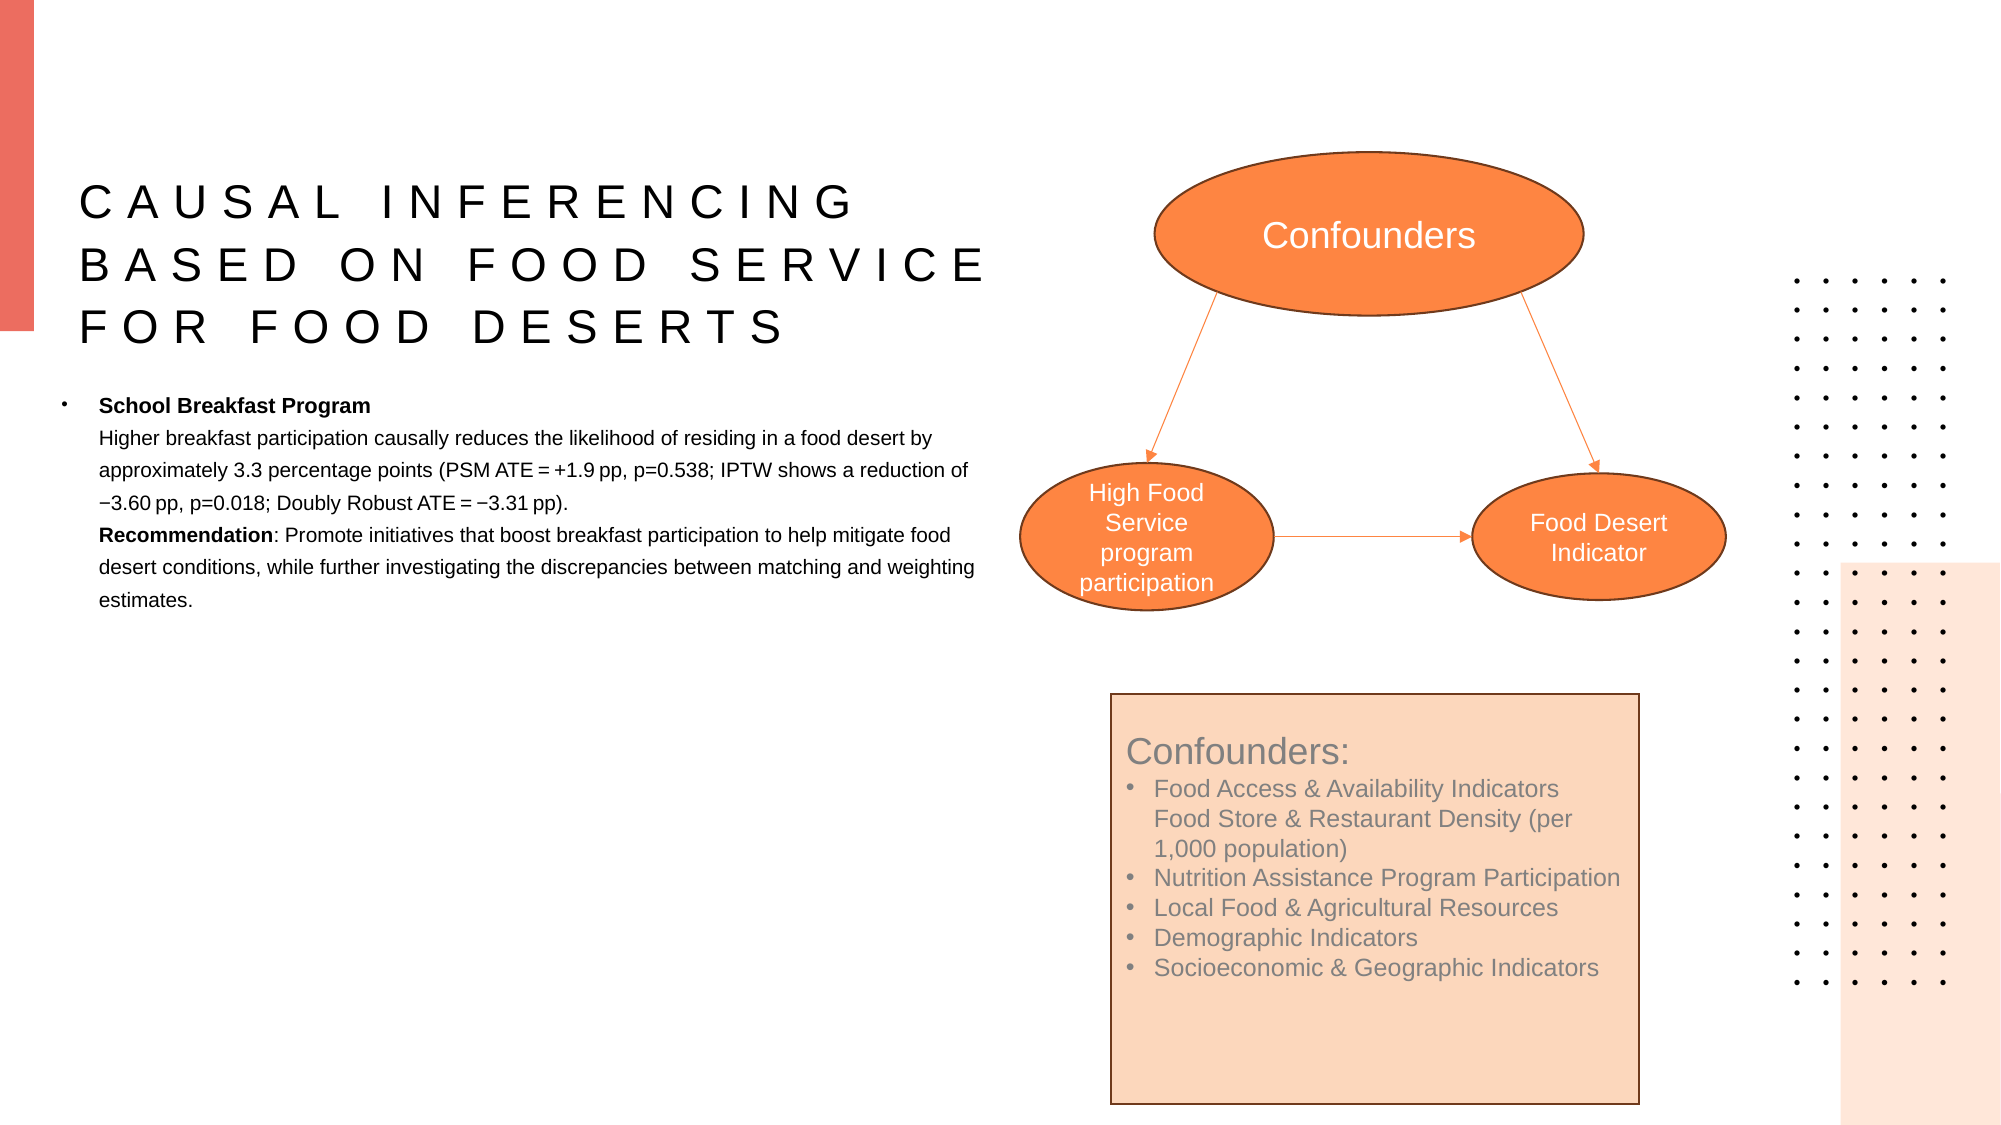

# Causal Inferencing based on Food Service for food deserts
Confounders

School Breakfast Program
Higher breakfast participation causally reduces the likelihood of residing in a food desert by approximately 3.3 percentage points (PSM ATE = +1.9 pp, p=0.538; IPTW shows a reduction of −3.60 pp, p=0.018; Doubly Robust ATE = −3.31 pp).
Recommendation: Promote initiatives that boost breakfast participation to help mitigate food desert conditions, while further investigating the discrepancies between matching and weighting estimates.
High Food Service program participation
Food Desert Indicator

Confounders:
Food Access & Availability Indicators
Food Store & Restaurant Density (per 1,000 population)
Nutrition Assistance Program Participation
Local Food & Agricultural Resources
Demographic Indicators
Socioeconomic & Geographic Indicators